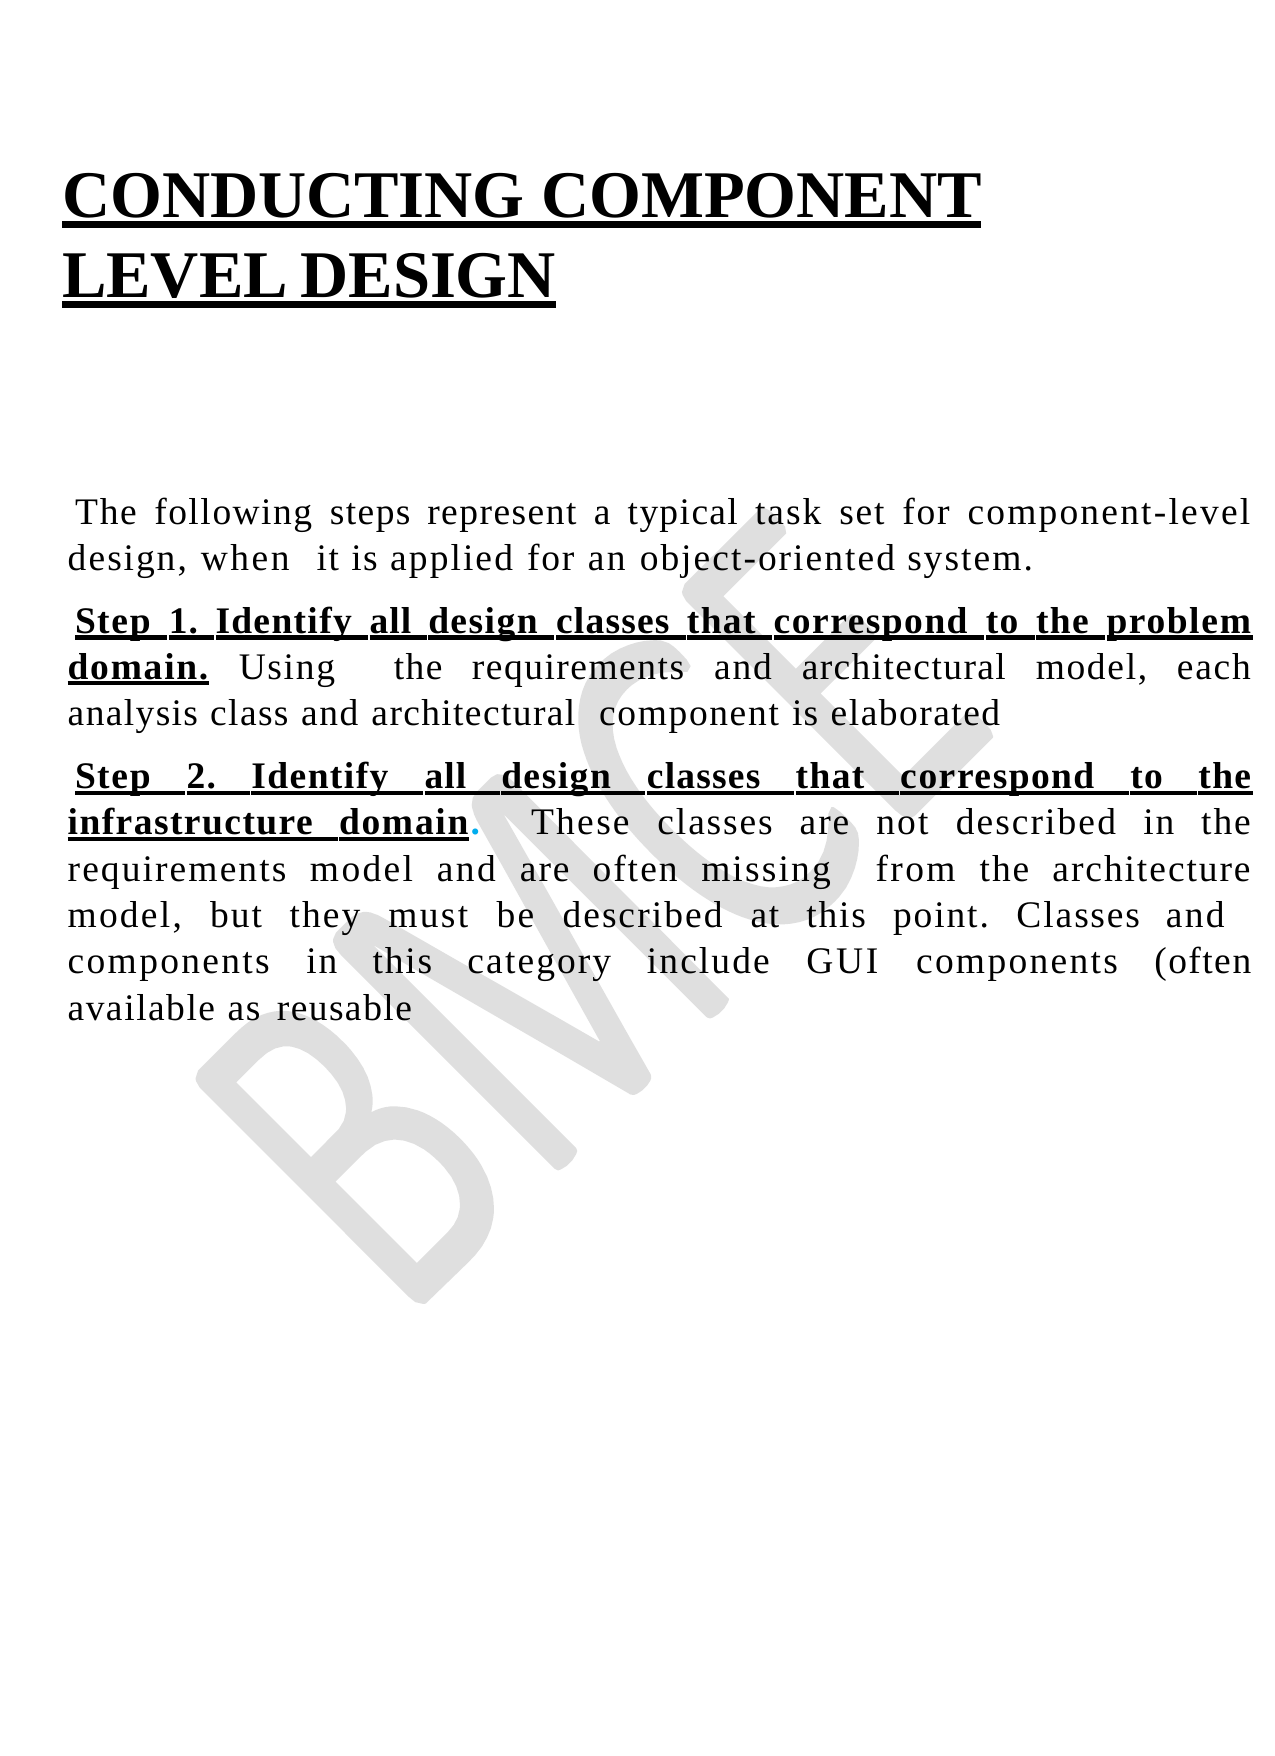

# CONDUCTING COMPONENT LEVEL DESIGN

The following steps represent a typical task set for component-level design, when  it is applied for an object-oriented system.
Step 1. Identify all design classes that correspond to the problem domain. Using  the requirements and architectural model, each analysis class and architectural  component is elaborated
Step 2. Identify all design classes that correspond to the infrastructure domain.  These classes are not described in the requirements model and are often missing  from the architecture model, but they must be described at this point. Classes and  components in this category include GUI components (often available as reusable